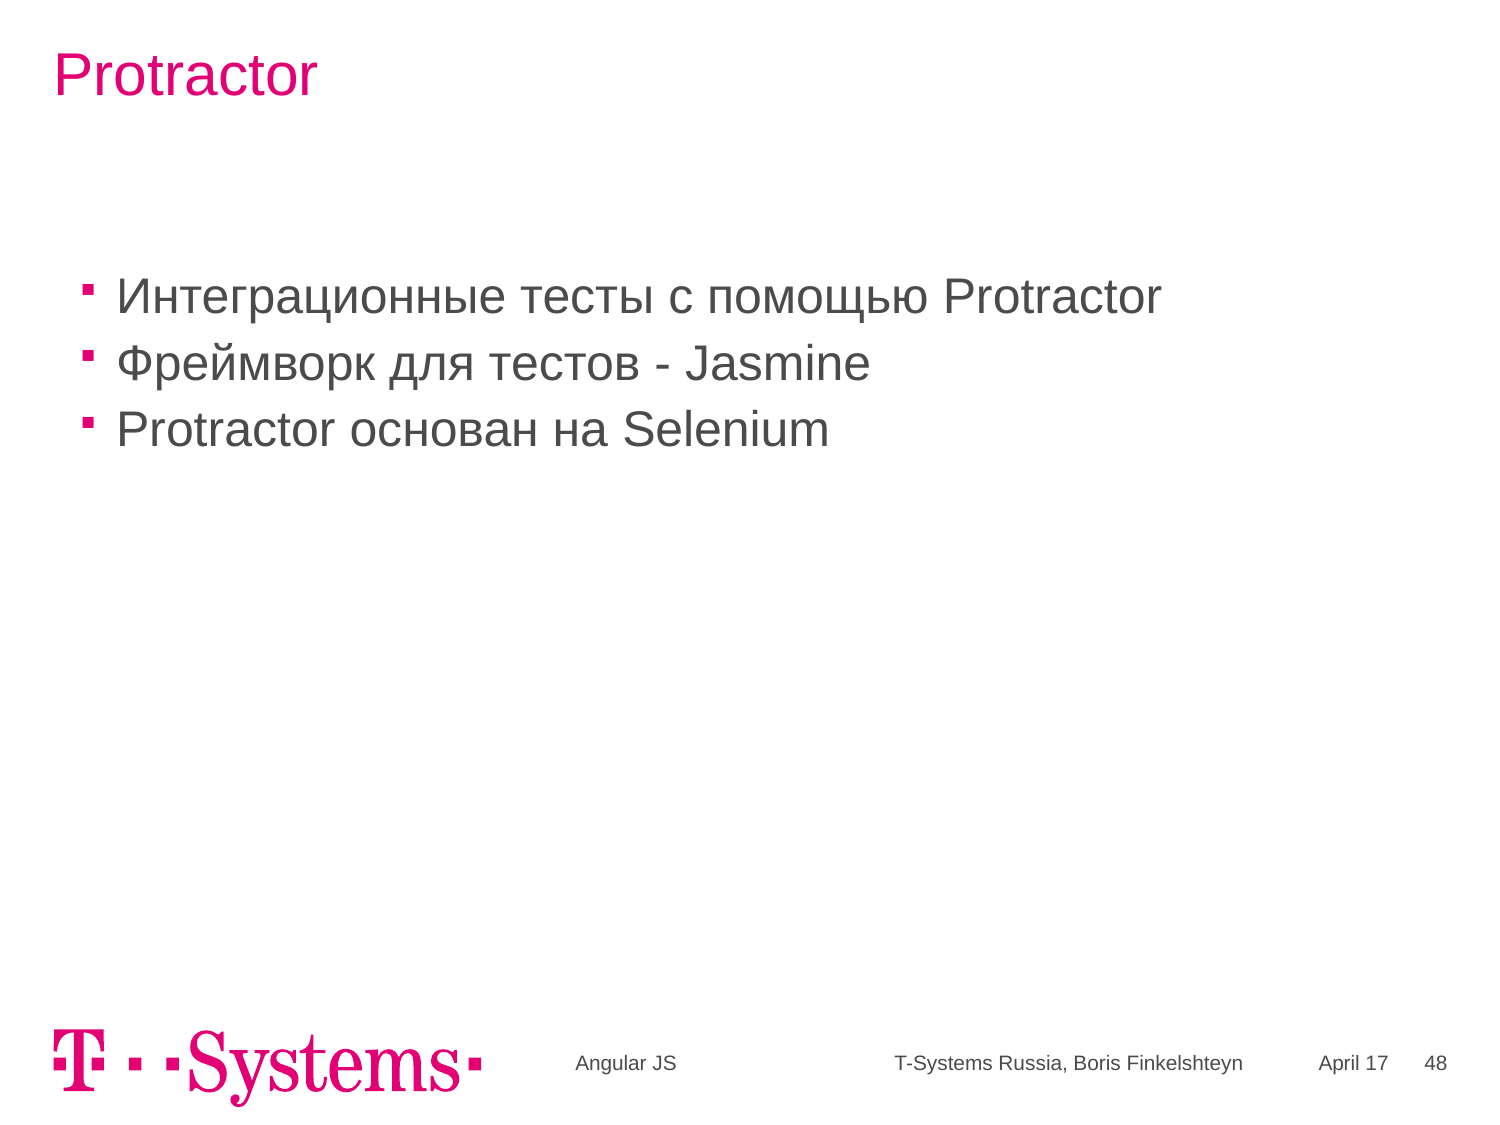

# Protractor
Интеграционные тесты с помощью Protractor
Фреймворк для тестов - Jasmine
Protractor основан на Selenium
Angular JS                                      T-Systems Russia, Boris Finkelshteyn
April 17
48